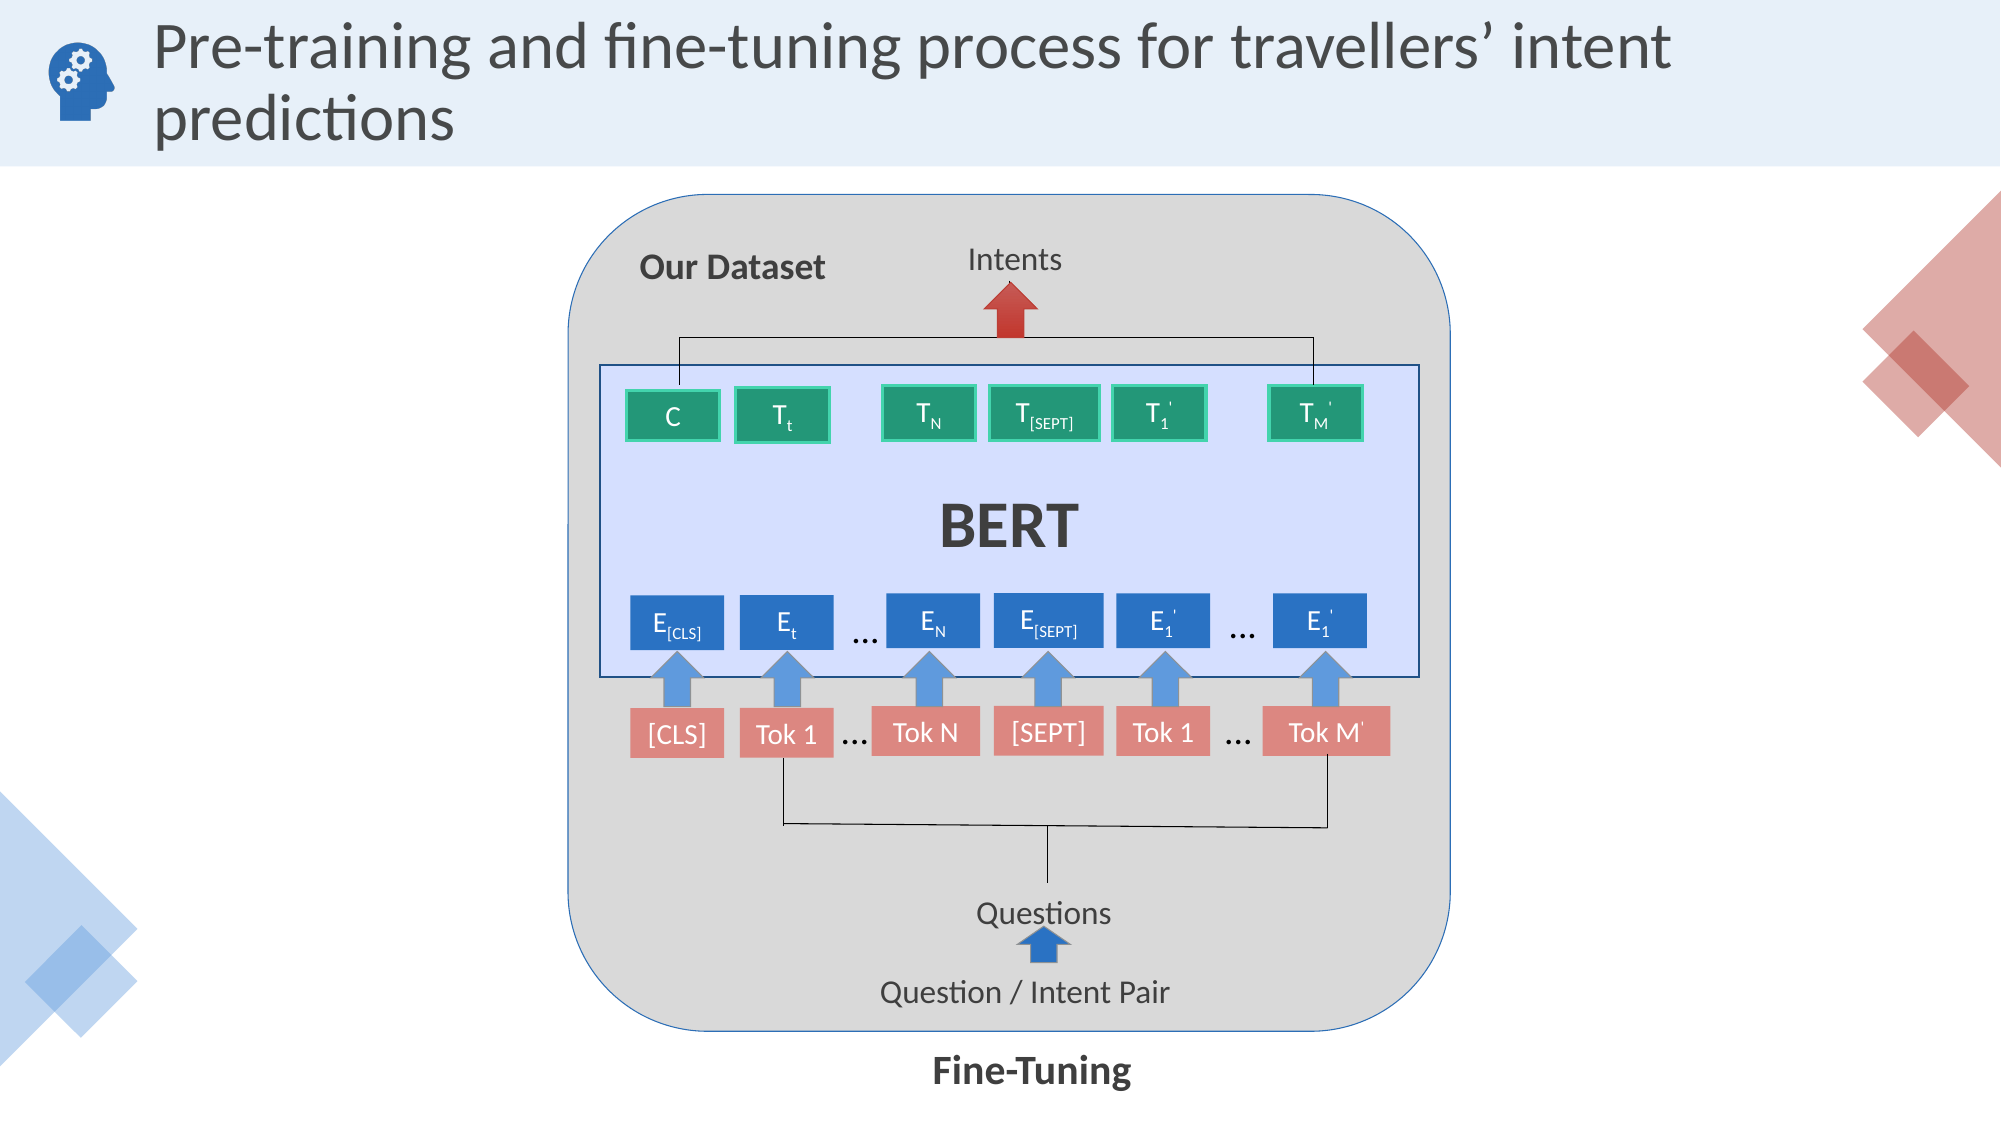

# Pre-training and fine-tuning process for travellers’ intent predictions

Intents
Our Dataset

BERT
T[SEPT]
TM'
TN
T1'
Tt
C
...
E[SEPT]
E1'
EN
E1'
Et
E[CLS]
...

...
...
[SEPT]
Tok M'
Tok N
Tok 1
Tok 1
[CLS]
Questions

Question / Intent Pair
Fine-Tuning